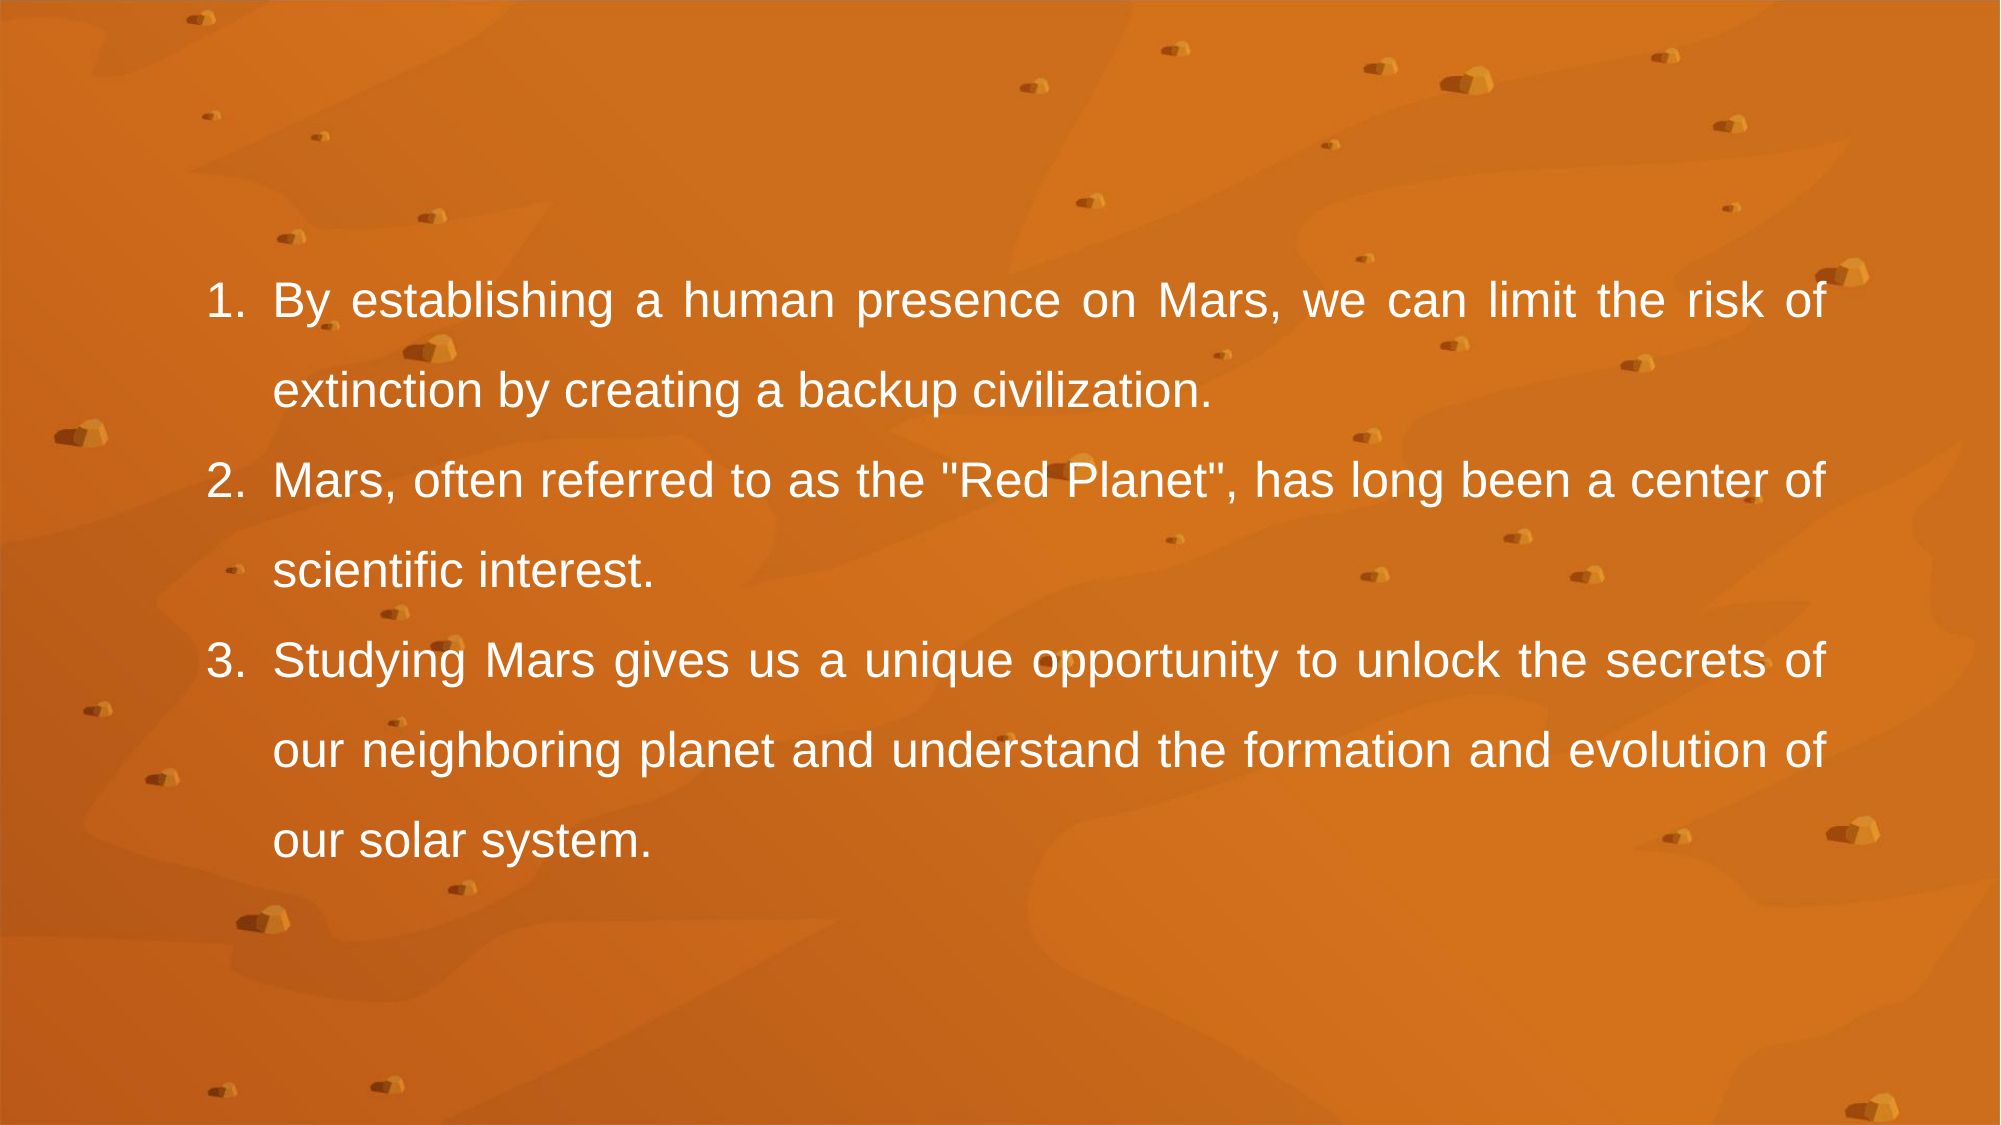

#
By establishing a human presence on Mars, we can limit the risk of extinction by creating a backup civilization.
Mars, often referred to as the "Red Planet", has long been a center of scientific interest.
Studying Mars gives us a unique opportunity to unlock the secrets of our neighboring planet and understand the formation and evolution of our solar system.